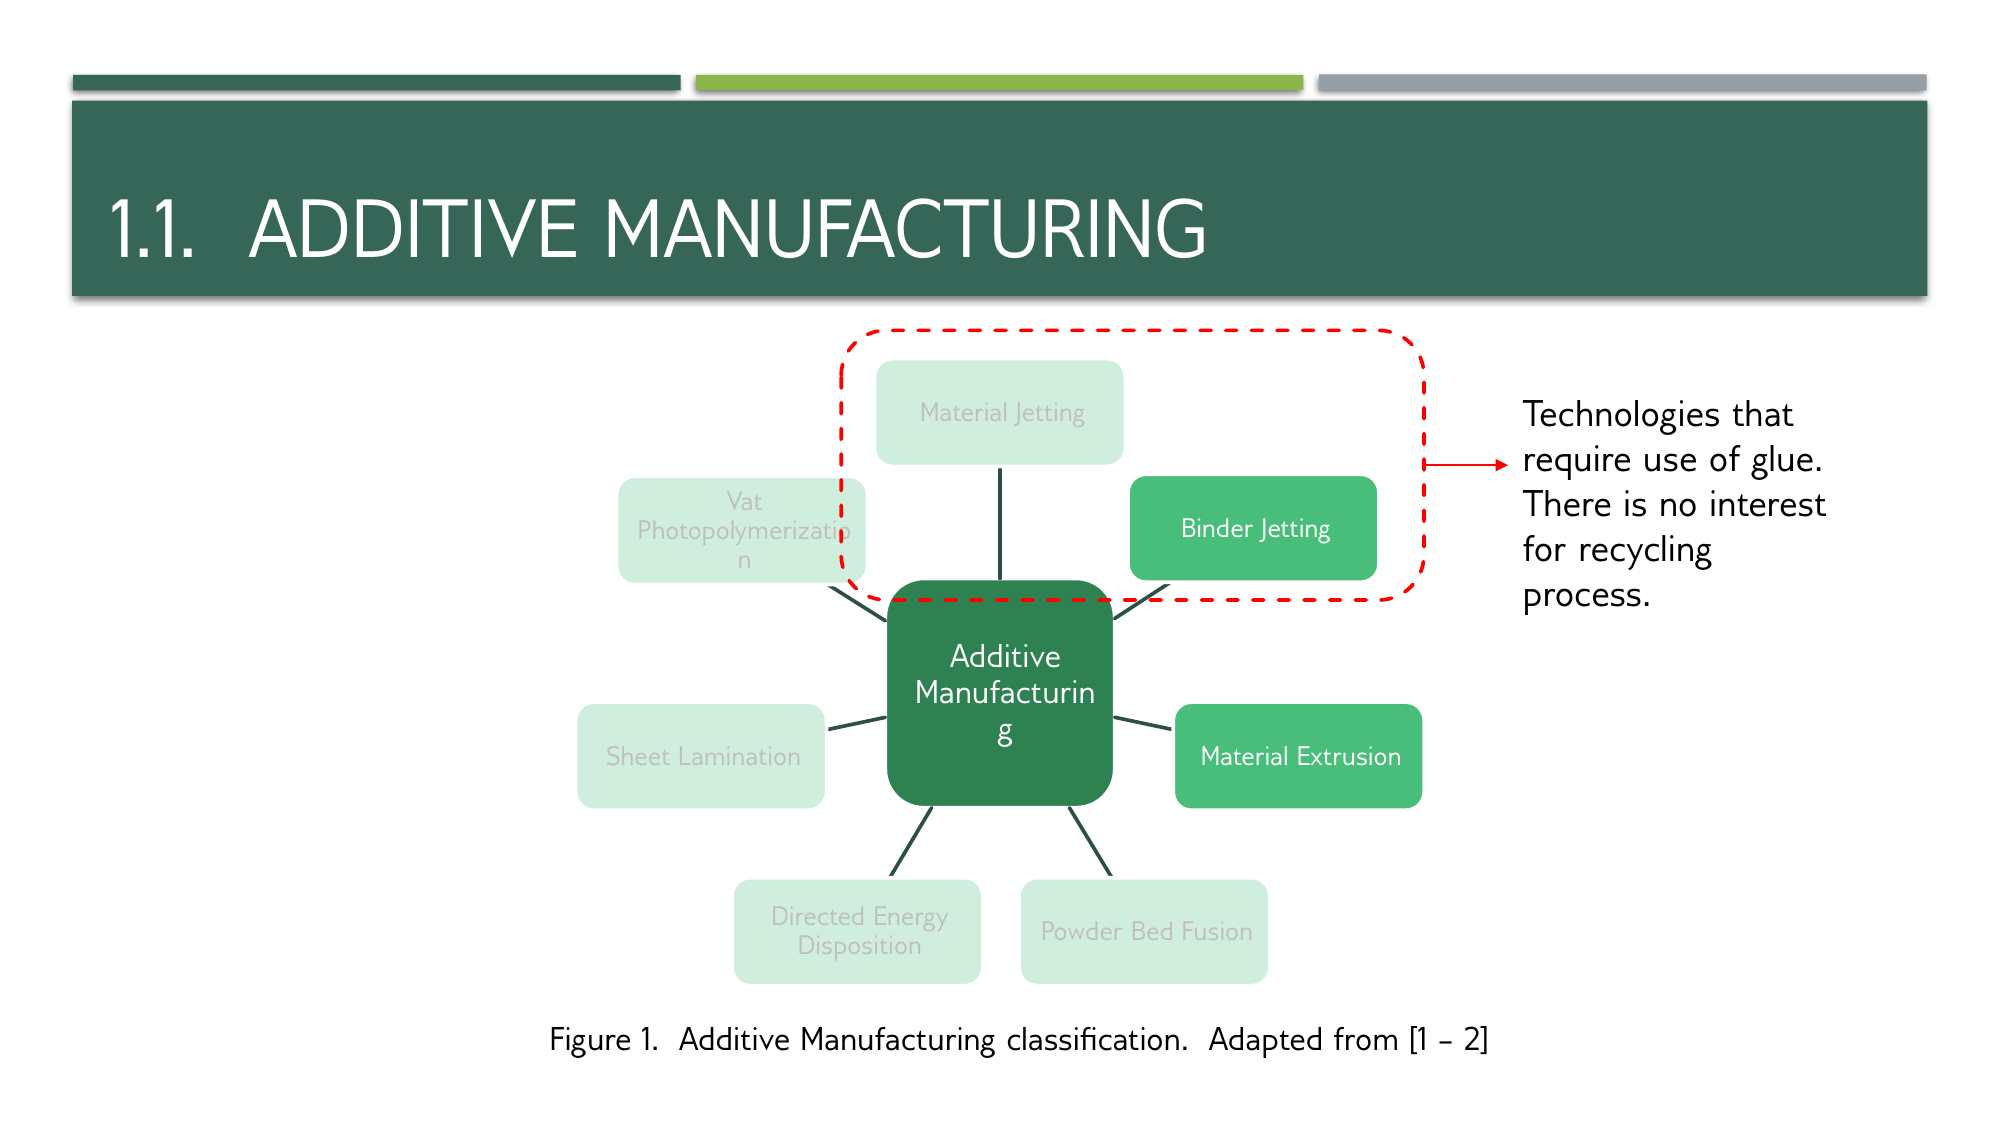

# 1.1.  Additive manufacturing
Additive Manufacturing
Material Jetting
Binder Jetting
Material Extrusion
Powder Bed Fusion
Directed Energy Disposition
Sheet Lamination
Vat Photopolymerization

Technologies that require use of glue. There is no interest for recycling process.
Figure 1.  Additive Manufacturing classification.  Adapted from [1 – 2]